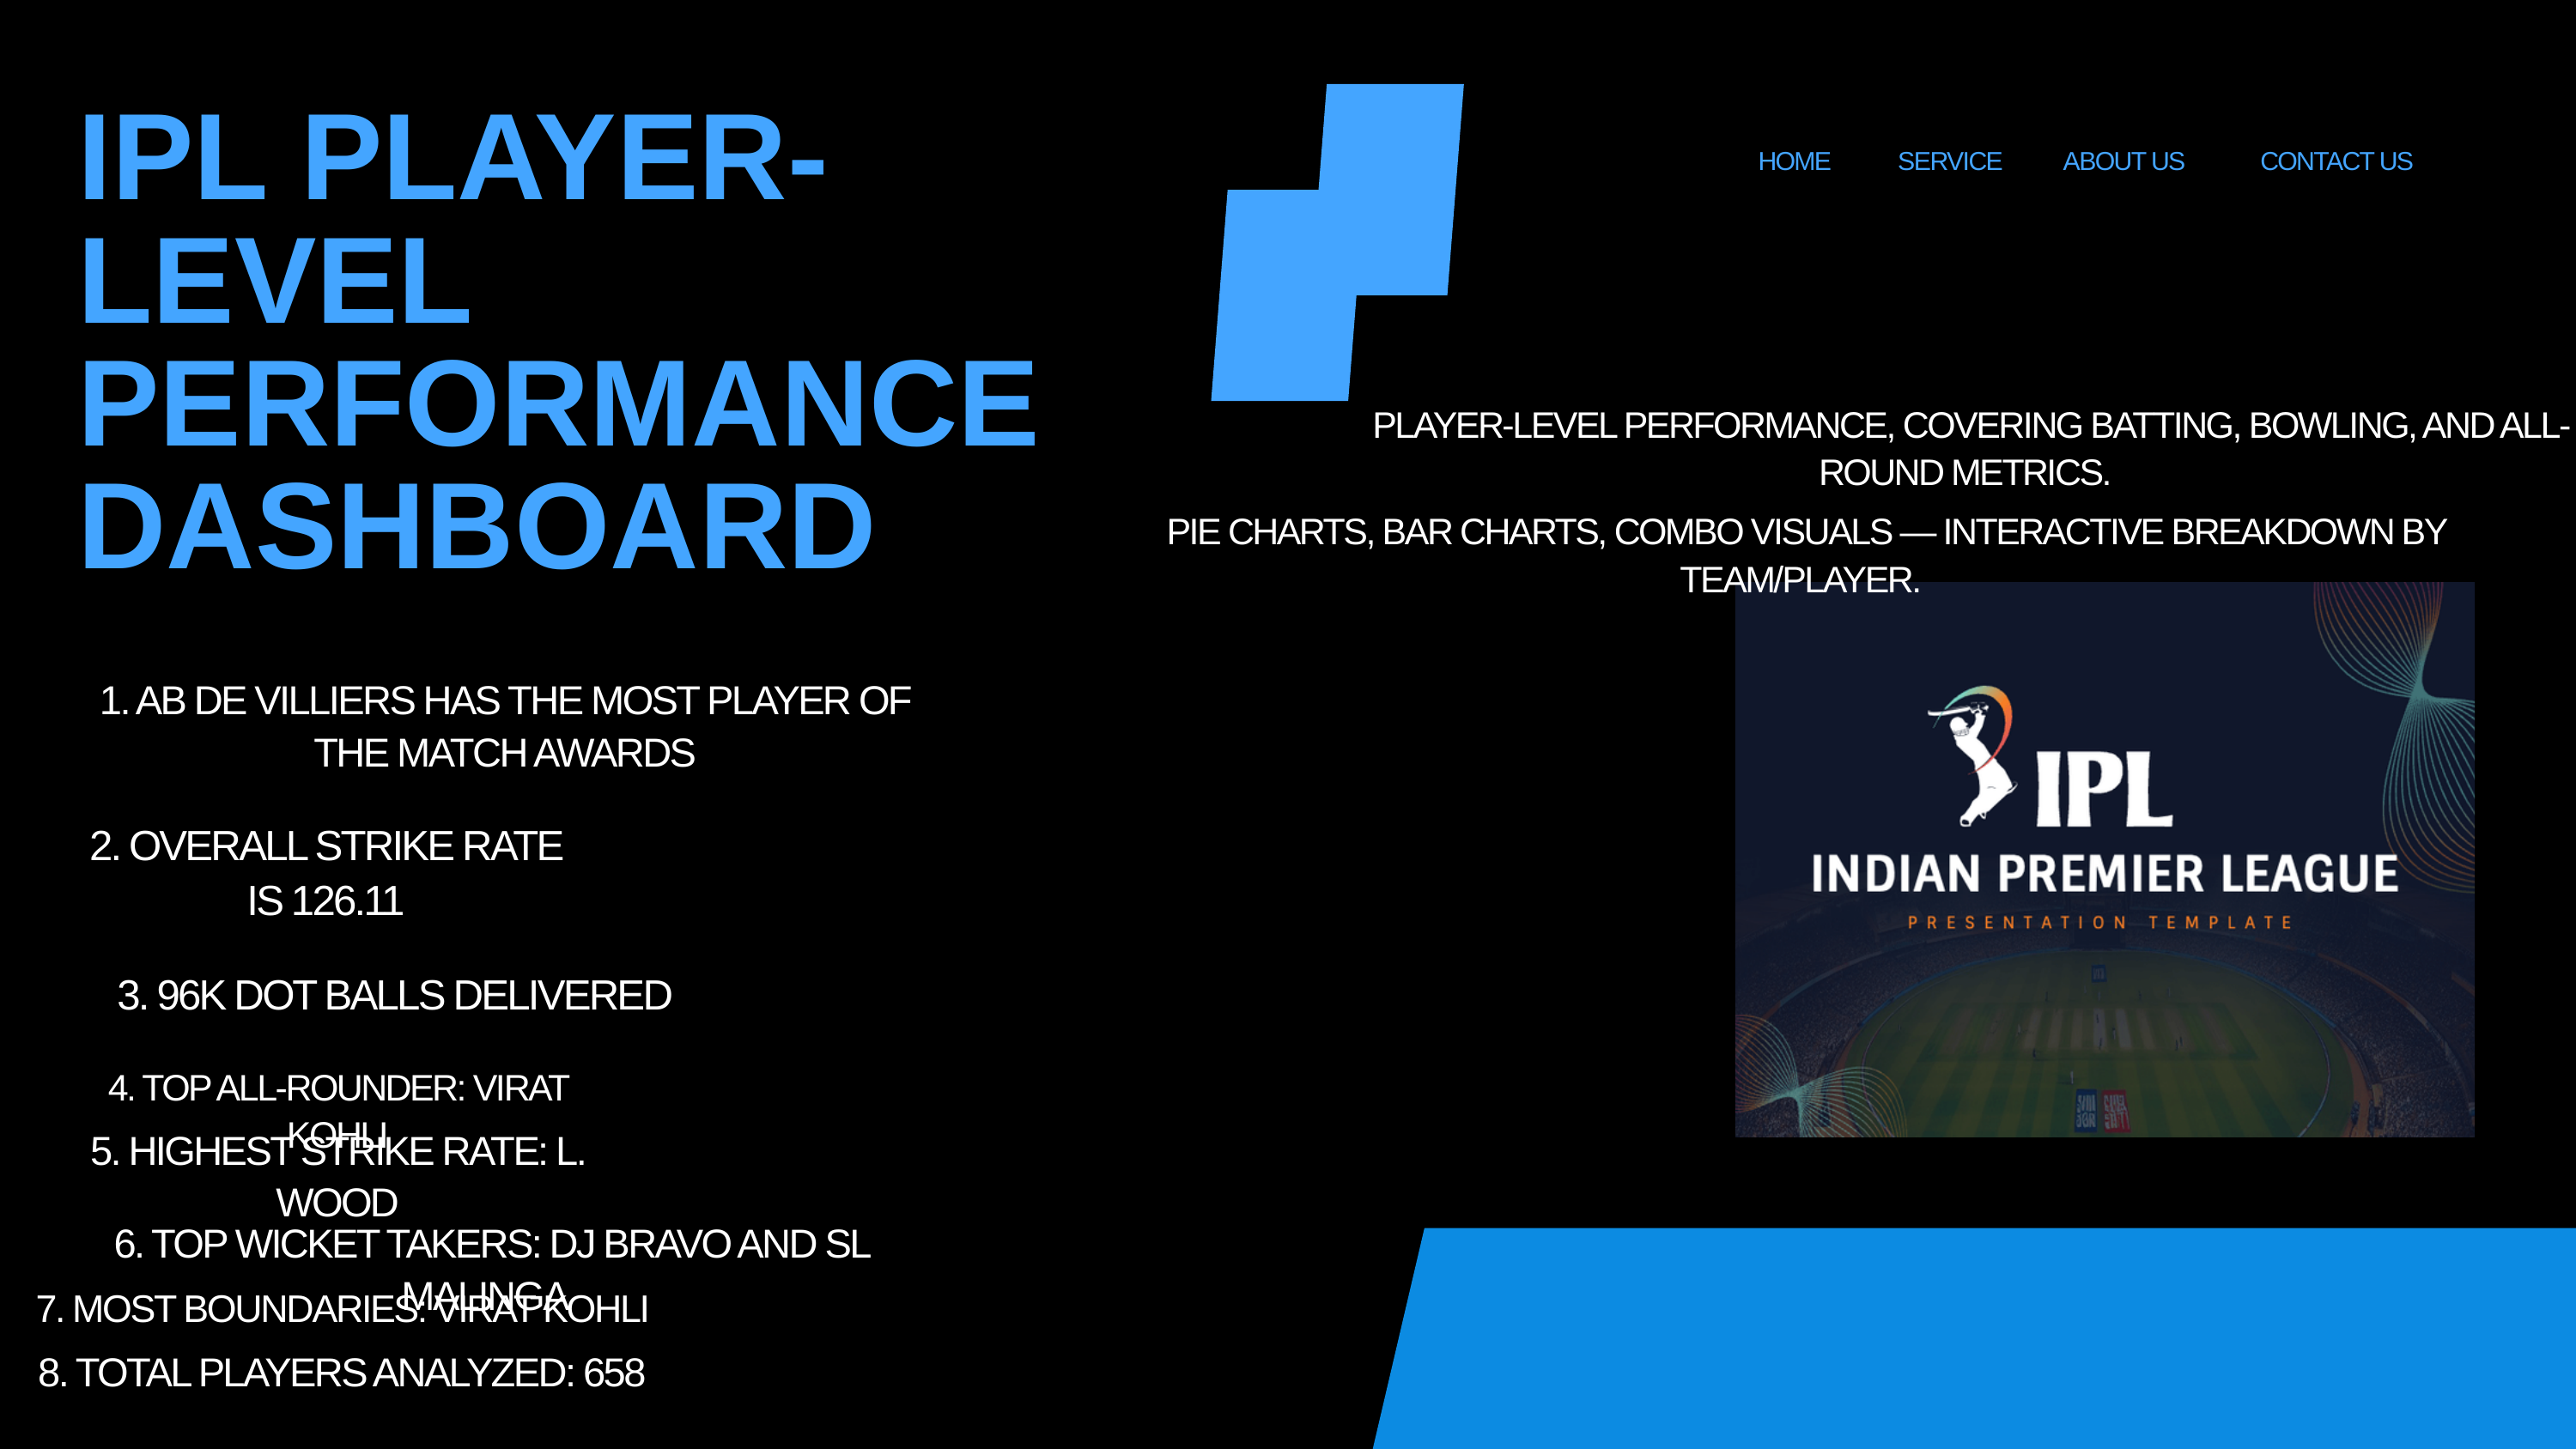

IPL PLAYER-LEVEL PERFORMANCE DASHBOARD
HOME
SERVICE
ABOUT US
CONTACT US

 PLAYER-LEVEL PERFORMANCE, COVERING BATTING, BOWLING, AND ALL-ROUND METRICS.
 PIE CHARTS, BAR CHARTS, COMBO VISUALS — INTERACTIVE BREAKDOWN BY TEAM/PLAYER.

1. AB DE VILLIERS HAS THE MOST PLAYER OF THE MATCH AWARDS
2. OVERALL STRIKE RATE IS 126.11
 3. 96K DOT BALLS DELIVERED
4. TOP ALL-ROUNDER: VIRAT KOHLI
5. HIGHEST STRIKE RATE: L. WOOD
 6. TOP WICKET TAKERS: DJ BRAVO AND SL MALINGA

 7. MOST BOUNDARIES: VIRAT KOHLI
 8. TOTAL PLAYERS ANALYZED: 658